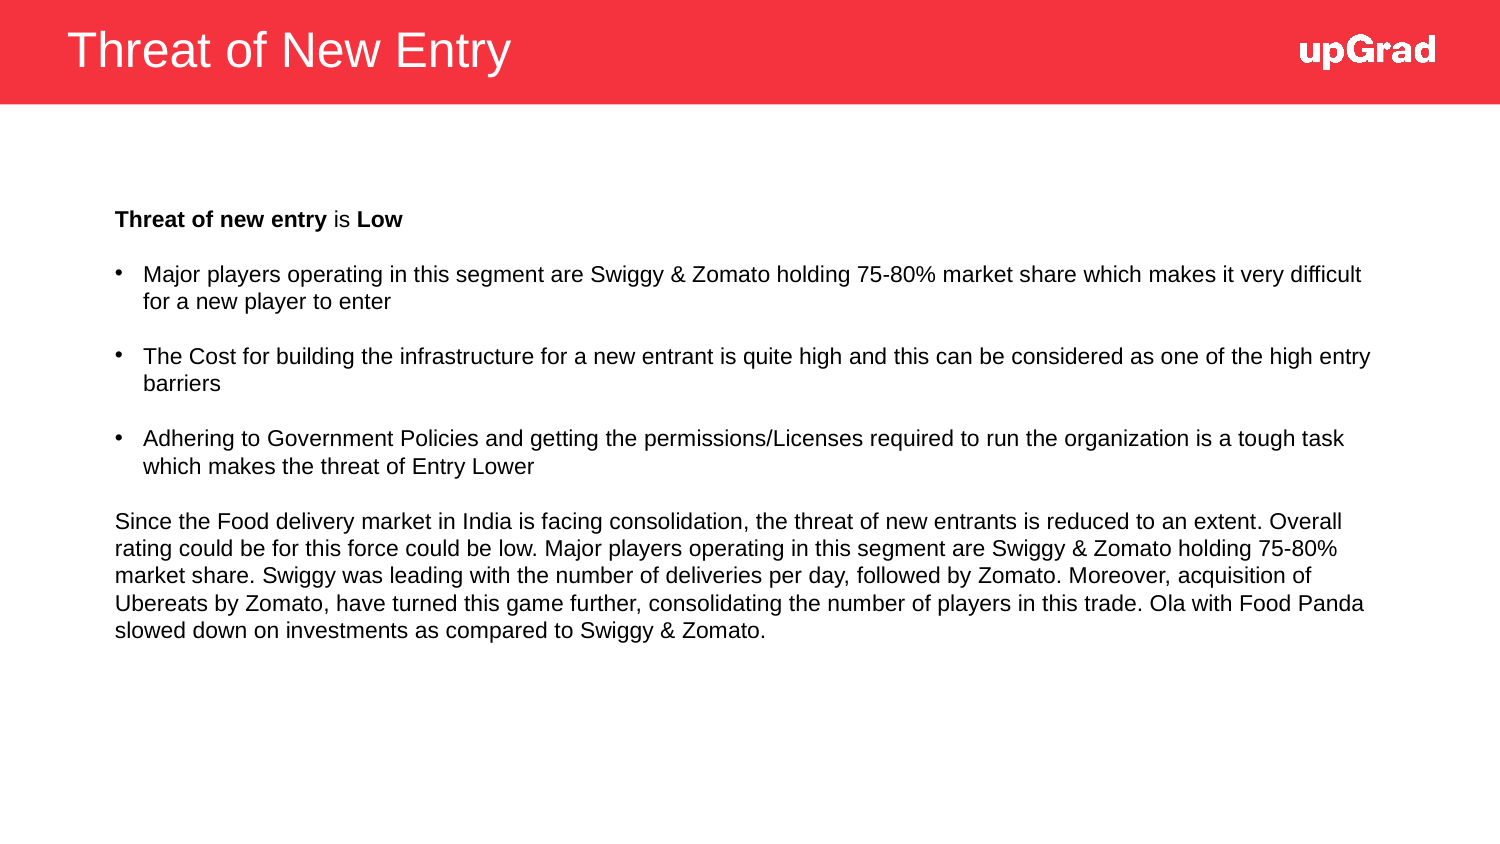

# Threat of New Entry
Threat of new entry is Low

Major players operating in this segment are Swiggy & Zomato holding 75-80% market share which makes it very difficult for a new player to enter

The Cost for building the infrastructure for a new entrant is quite high and this can be considered as one of the high entry barriers

Adhering to Government Policies and getting the permissions/Licenses required to run the organization is a tough task which makes the threat of Entry Lower
Since the Food delivery market in India is facing consolidation, the threat of new entrants is reduced to an extent. Overall rating could be for this force could be low. Major players operating in this segment are Swiggy & Zomato holding 75-80% market share. Swiggy was leading with the number of deliveries per day, followed by Zomato. Moreover, acquisition of Ubereats by Zomato, have turned this game further, consolidating the number of players in this trade. Ola with Food Panda slowed down on investments as compared to Swiggy & Zomato.